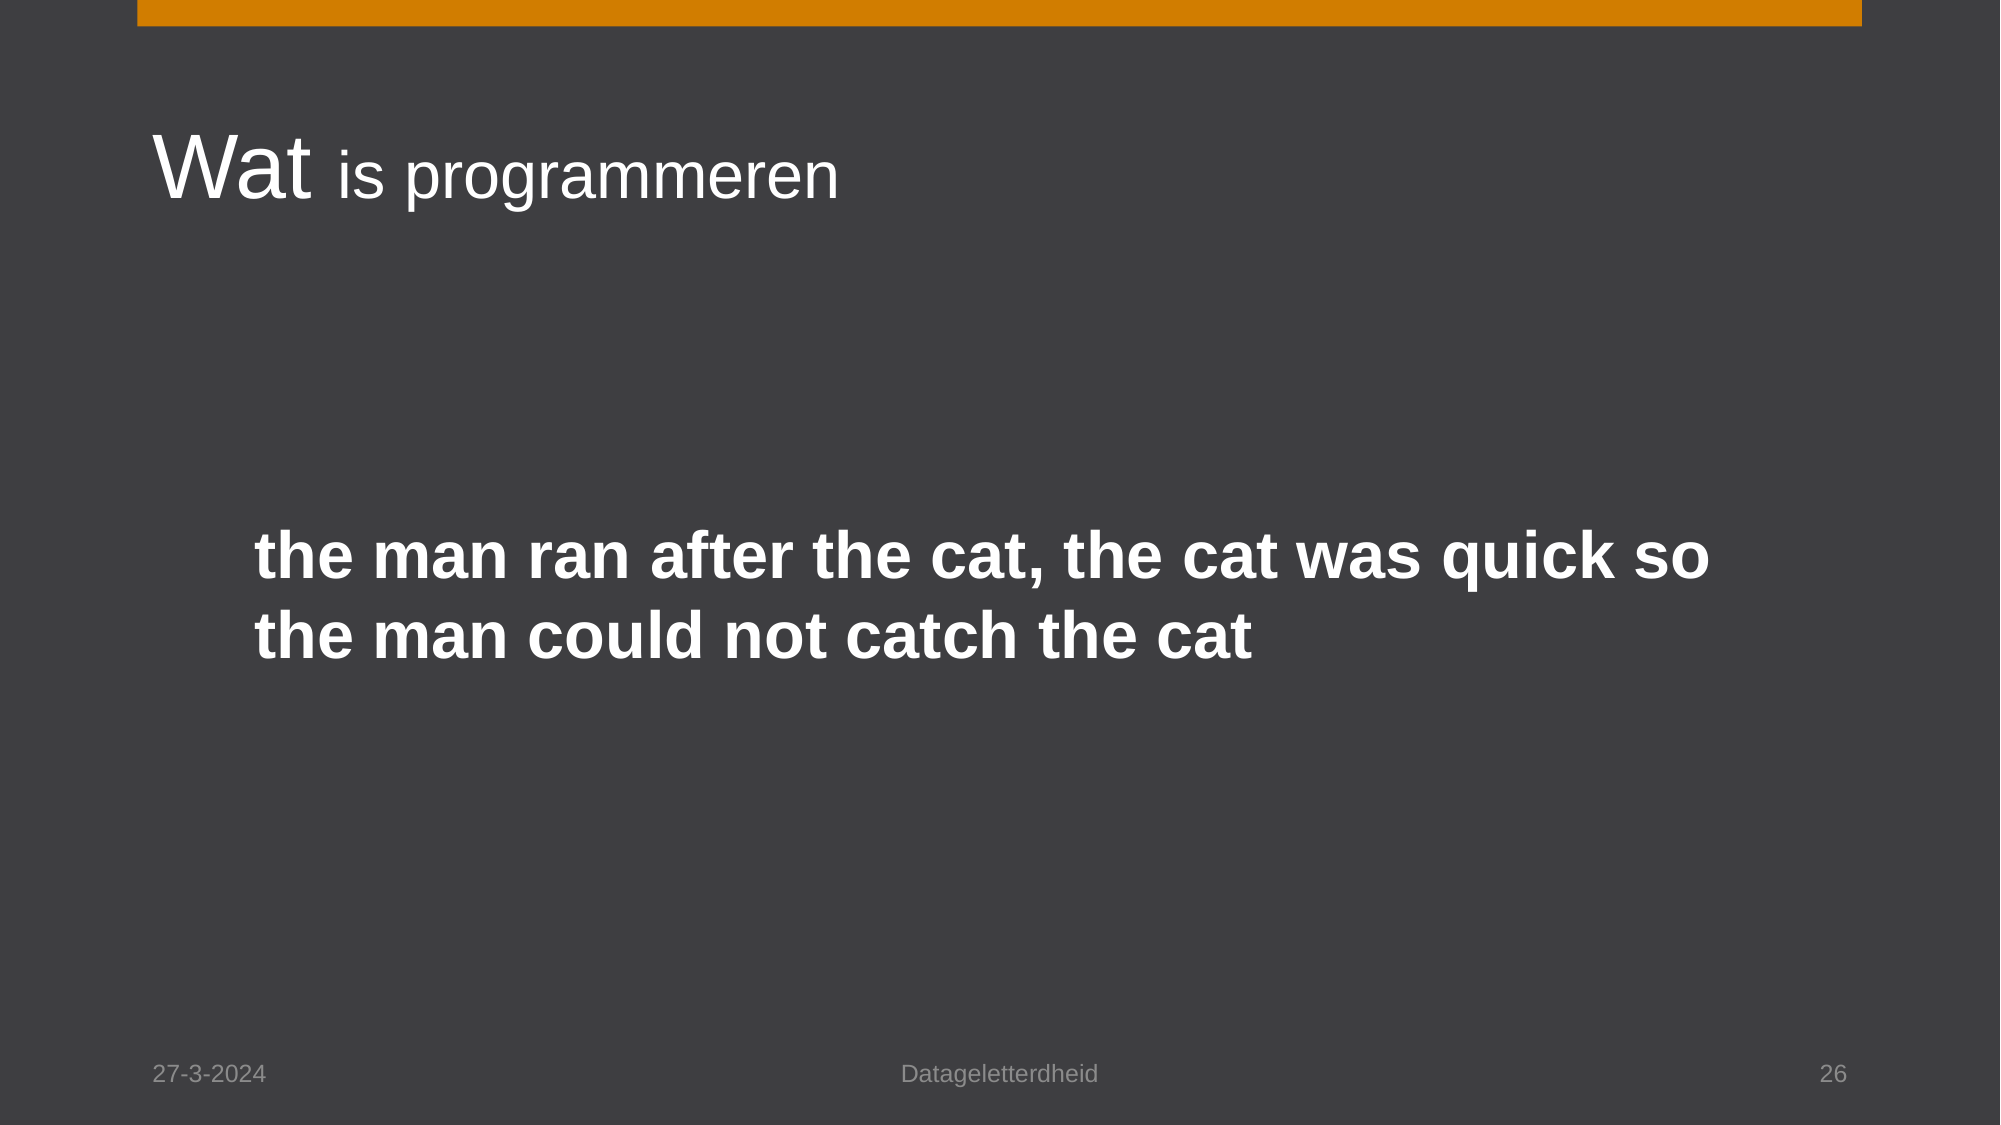

# Wat is programmeren
the man ran after the cat, the cat was quick so the man could not catch the cat

27-3-2024
Datageletterdheid
26